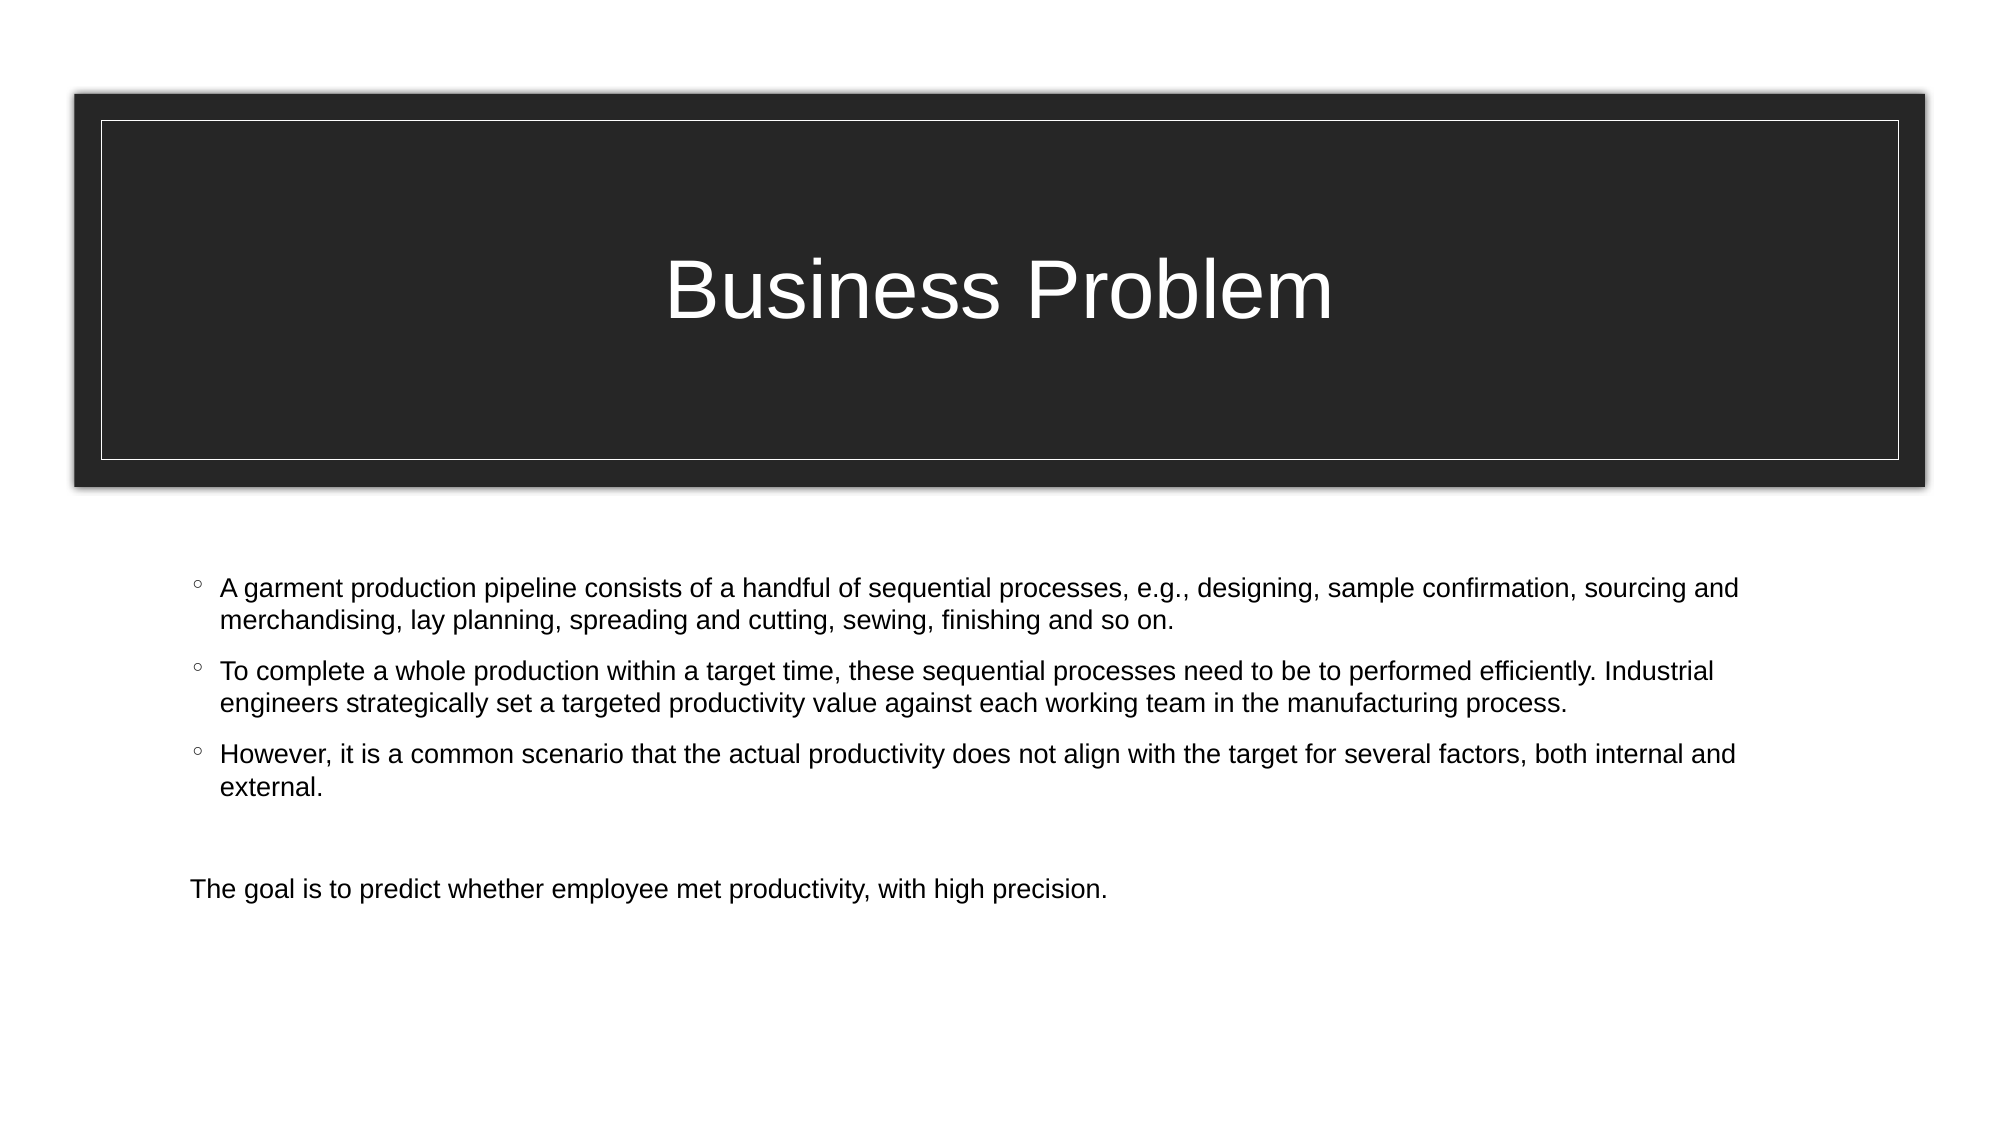

# Business Problem
A garment production pipeline consists of a handful of sequential processes, e.g., designing, sample confirmation, sourcing and merchandising, lay planning, spreading and cutting, sewing, finishing and so on.
To complete a whole production within a target time, these sequential processes need to be to performed efficiently. Industrial engineers strategically set a targeted productivity value against each working team in the manufacturing process.
However, it is a common scenario that the actual productivity does not align with the target for several factors, both internal and external.

The goal is to predict whether employee met productivity, with high precision.